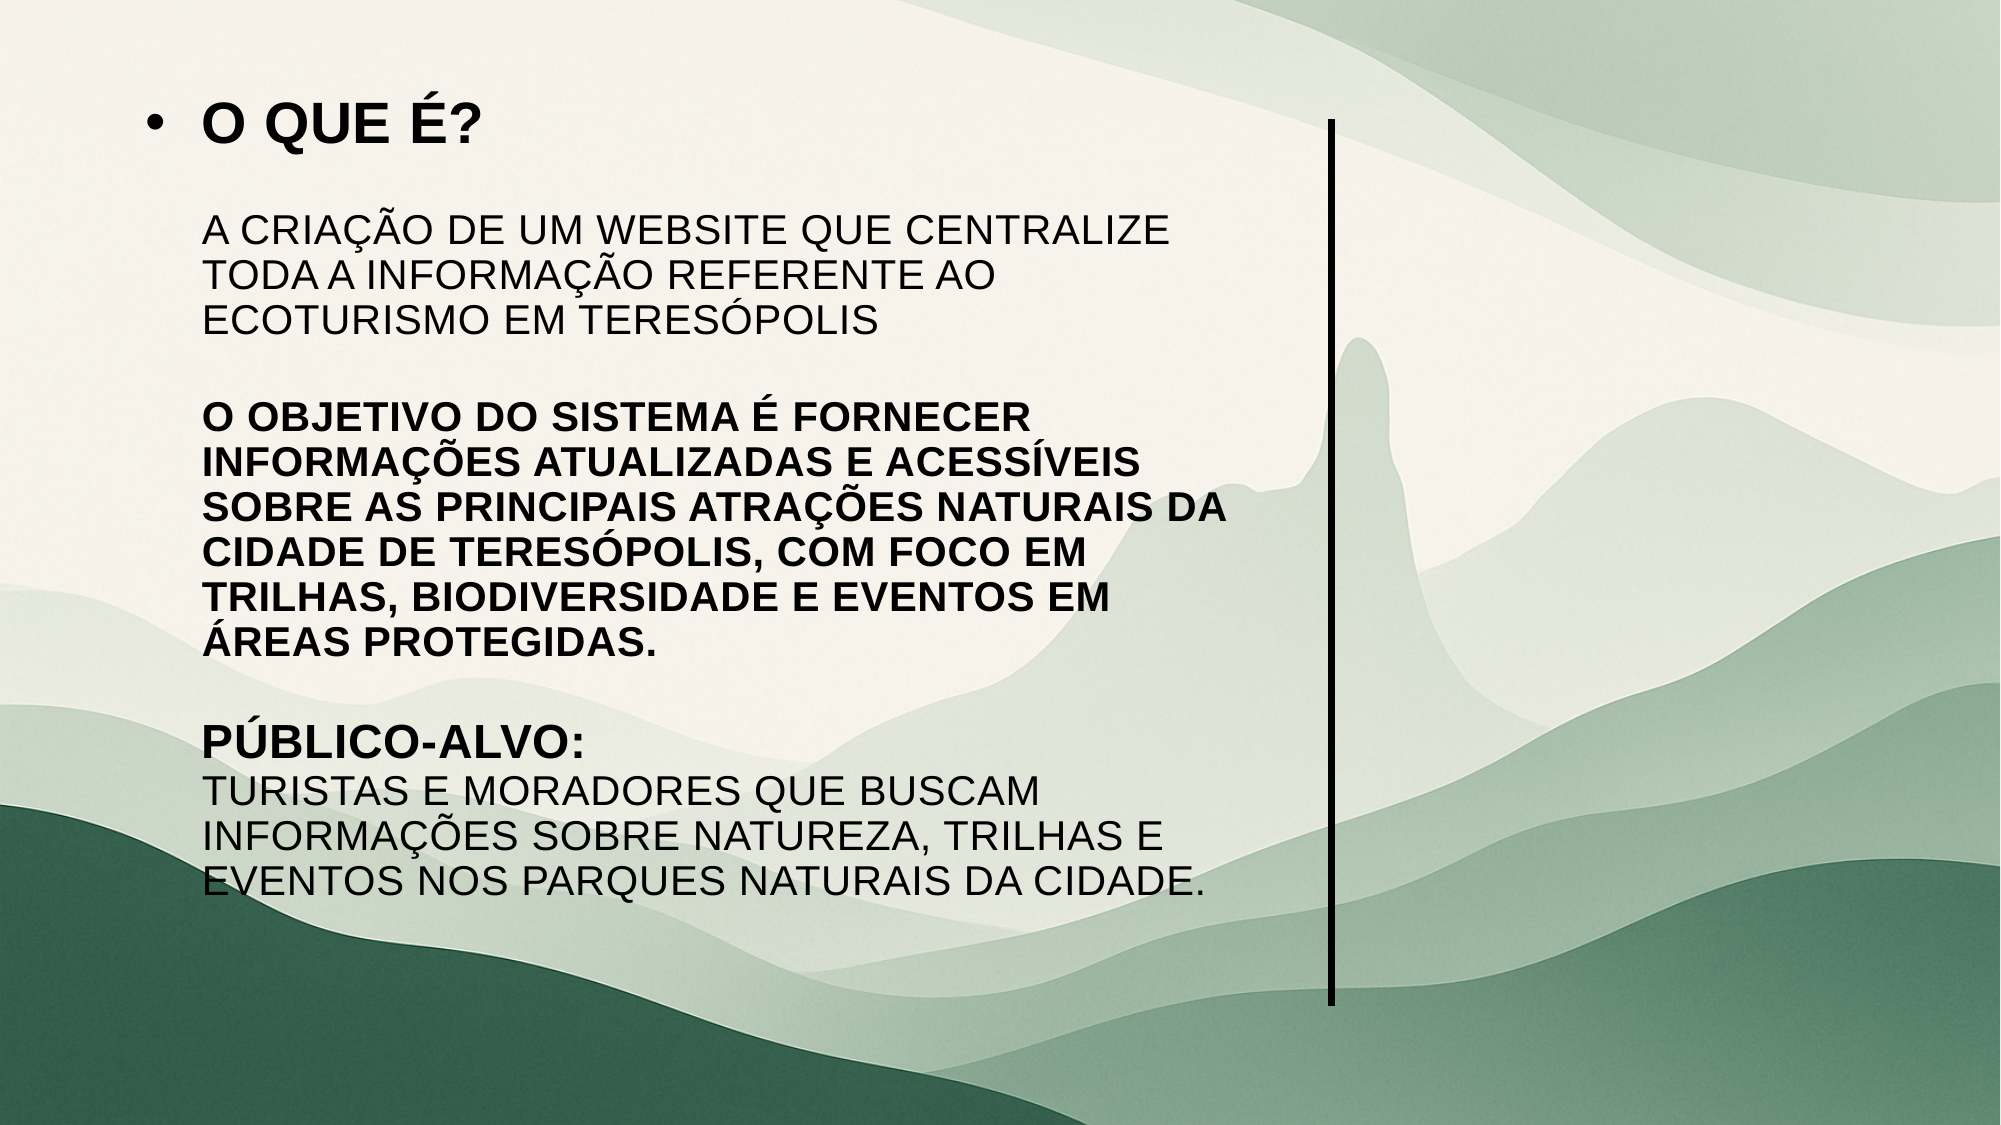

# O que é? A CRIAÇÃO DE UM WEBSITE QUE CENTRALIZE TODA A INFORMAÇÃO REFERENTE AO ECOTURISMO EM TERESÓPOLIS O objetivo do Sistema é fornecer informações atualizadas e acessíveis sobre as principais atrações naturais da cidade de Teresópolis, com foco em trilhas, biodiversidade e eventos em áreas protegidas. Público-Alvo: Turistas e moradores que buscam informações sobre natureza, trilhas e eventos nos parques naturais da cidade.